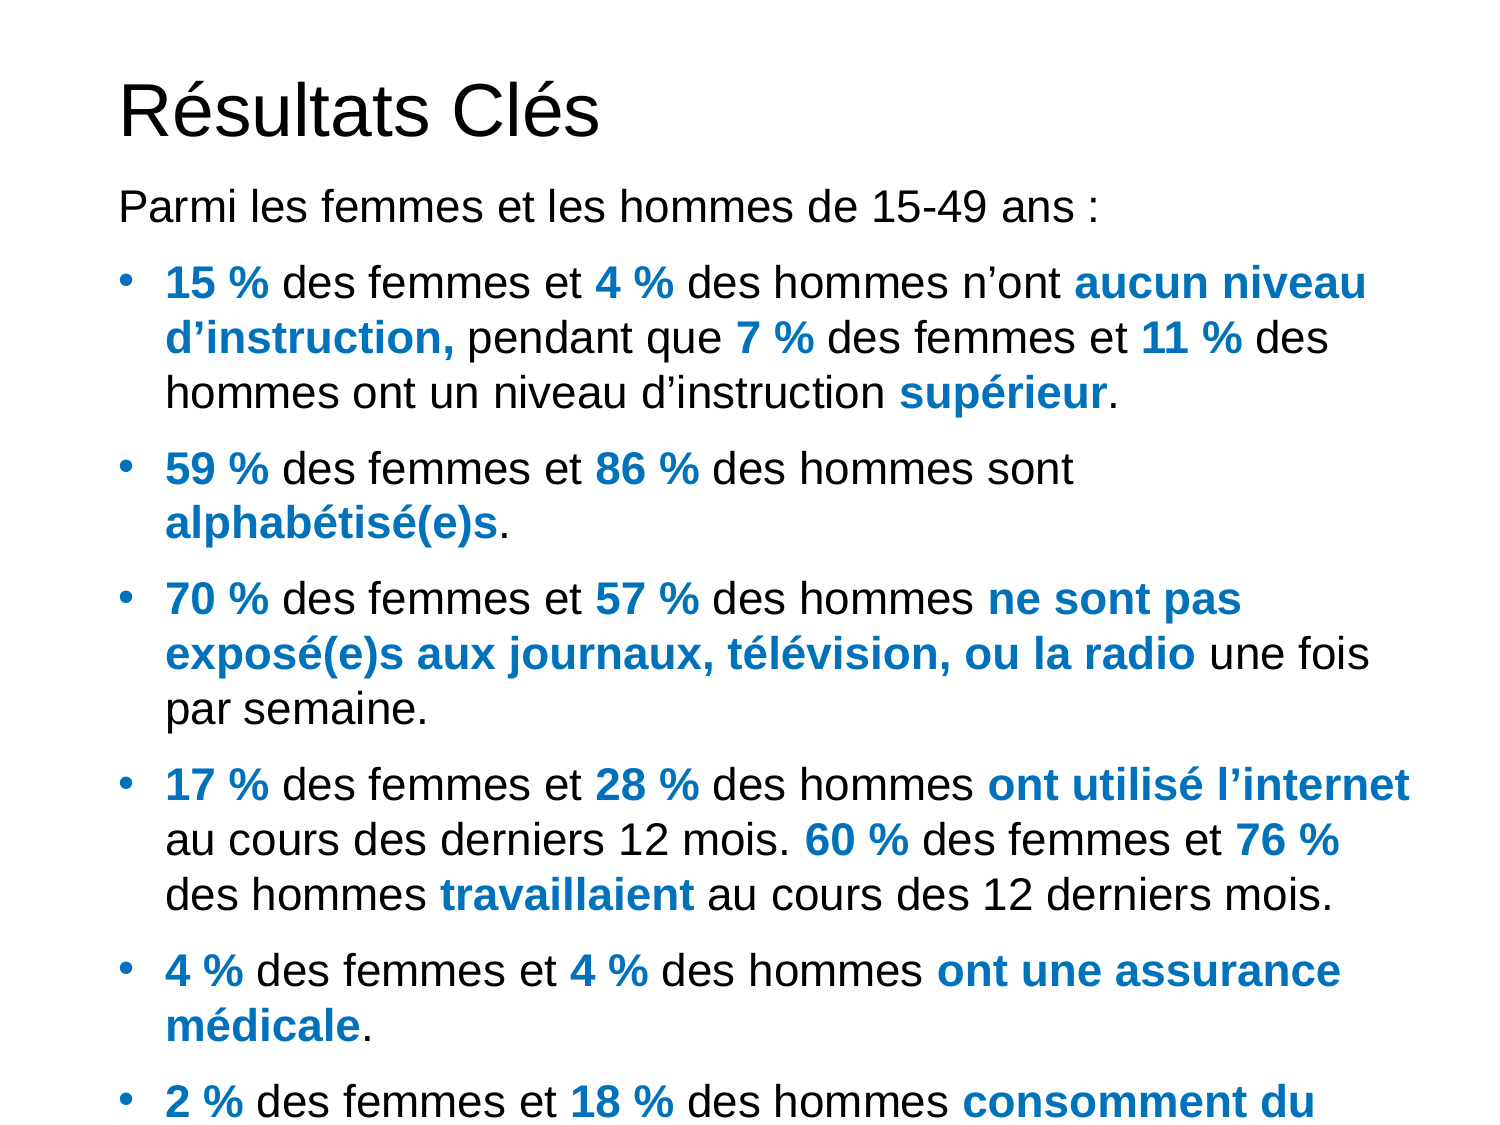

# Résultats Clés
Parmi les femmes et les hommes de 15-49 ans :
15 % des femmes et 4 % des hommes n’ont aucun niveau d’instruction, pendant que 7 % des femmes et 11 % des hommes ont un niveau d’instruction supérieur.
59 % des femmes et 86 % des hommes sont alphabétisé(e)s.
70 % des femmes et 57 % des hommes ne sont pas exposé(e)s aux journaux, télévision, ou la radio une fois par semaine.
17 % des femmes et 28 % des hommes ont utilisé l’internet au cours des derniers 12 mois. 60 % des femmes et 76 % des hommes travaillaient au cours des 12 derniers mois.
4 % des femmes et 4 % des hommes ont une assurance médicale.
2 % des femmes et 18 % des hommes consomment du tabac.